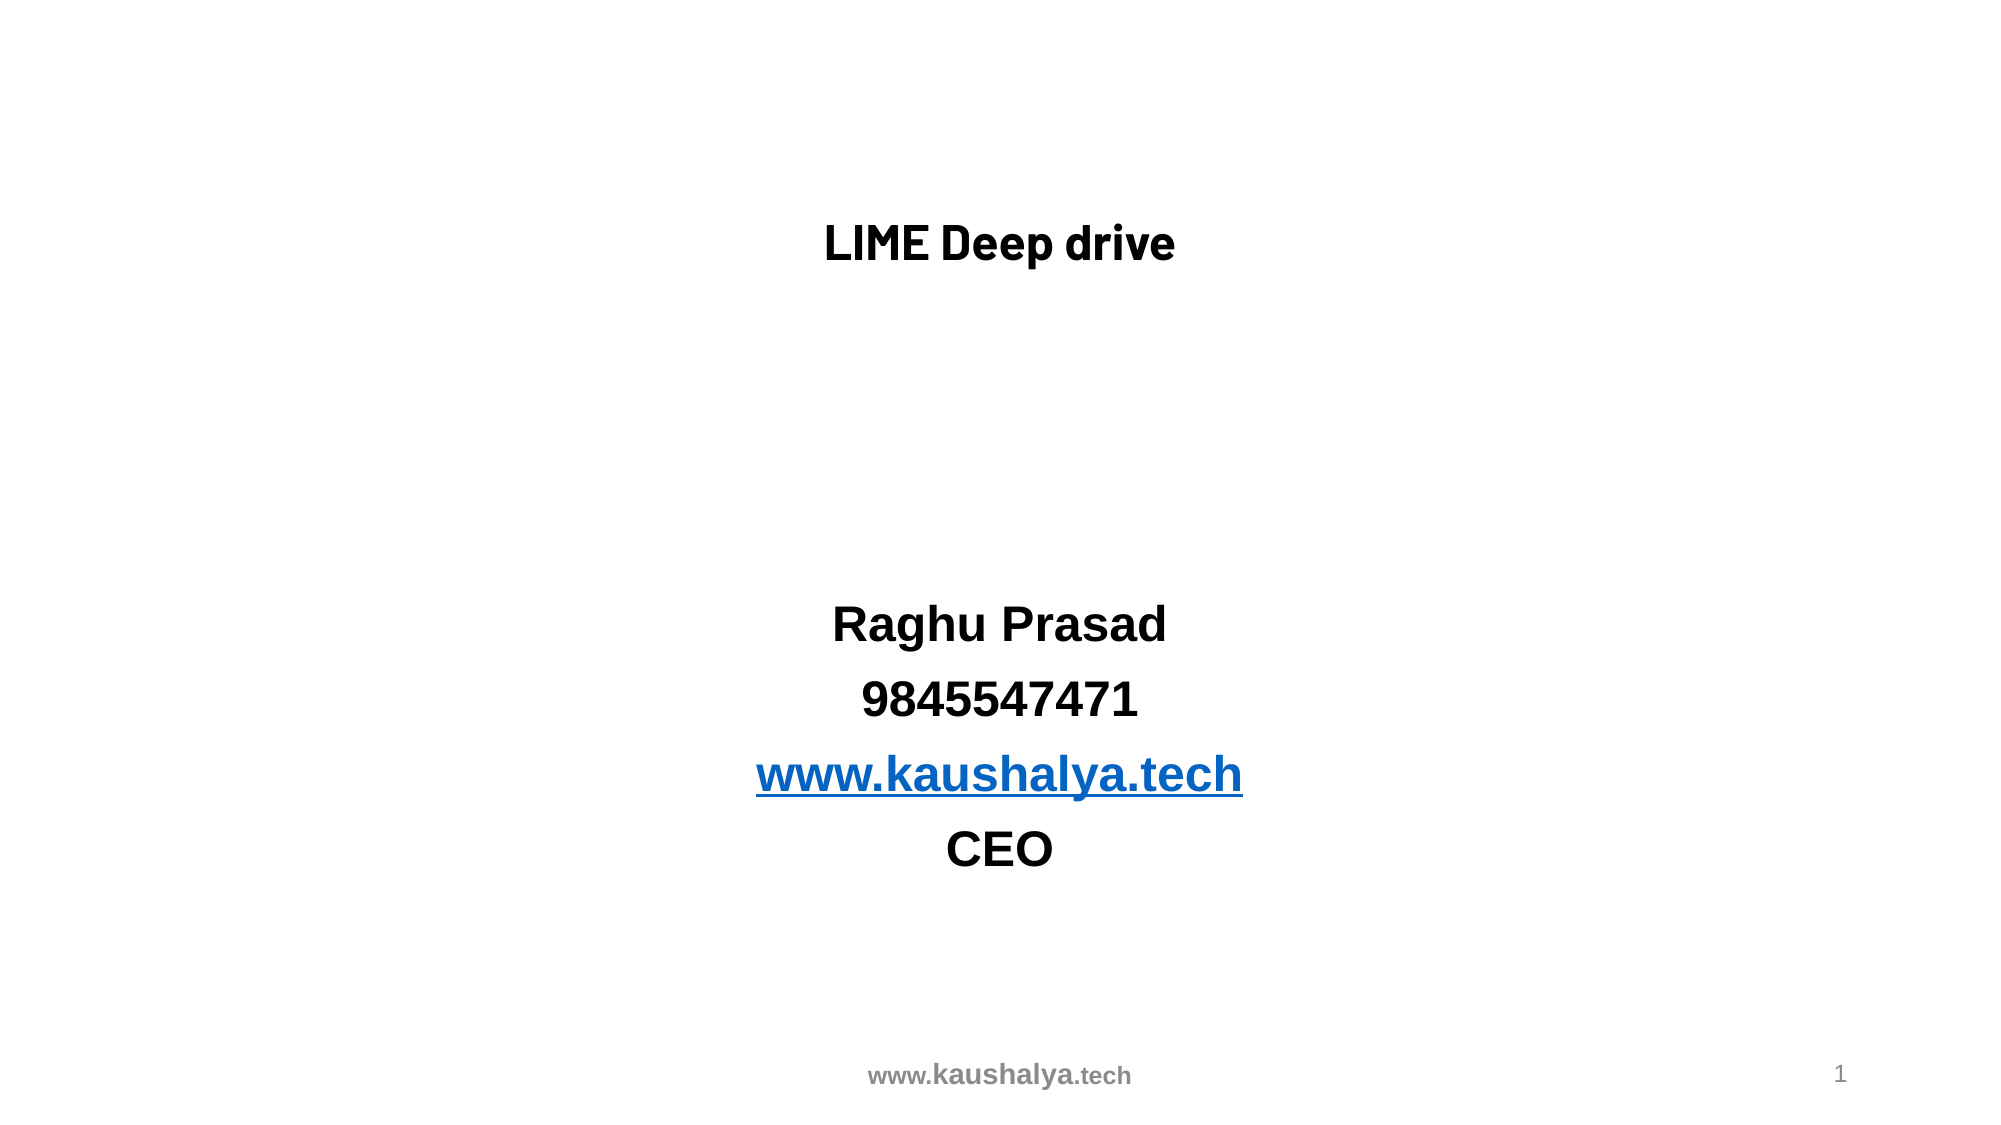

# LIME Deep drive
Raghu Prasad
9845547471
www.kaushalya.tech
CEO
www.kaushalya.tech
1